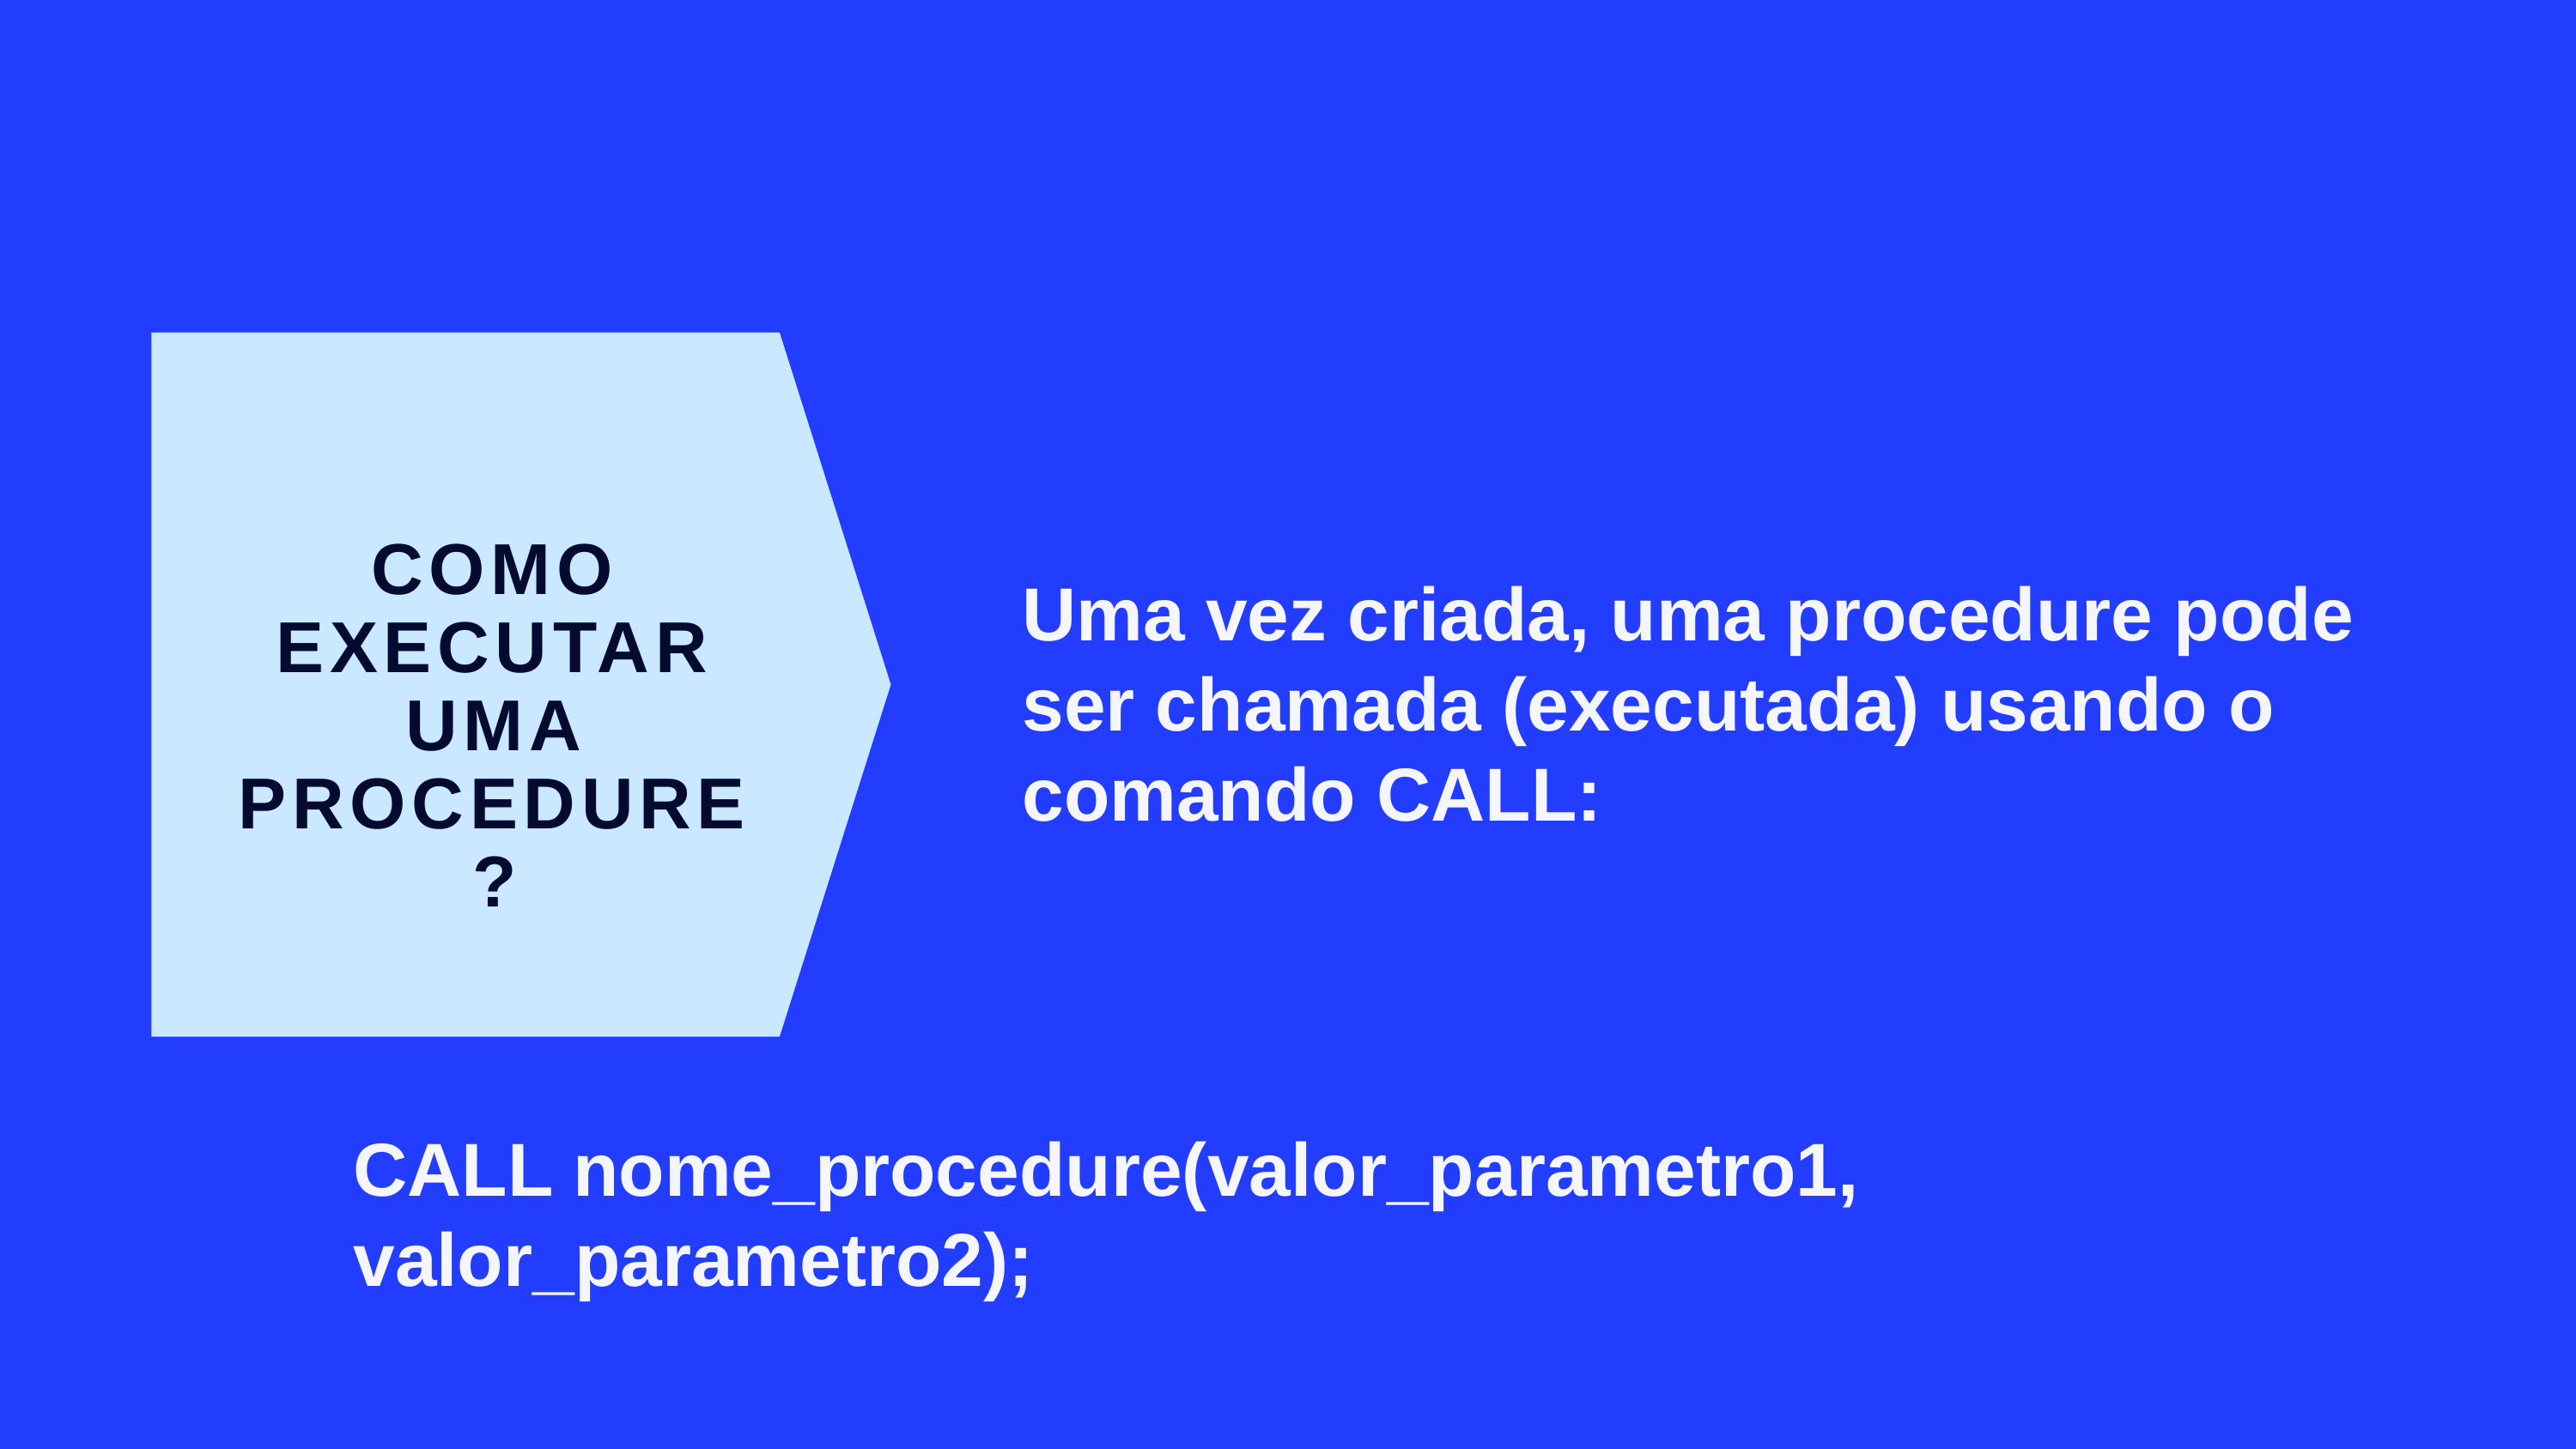

COMO EXECUTAR UMA PROCEDURE?
Uma vez criada, uma procedure pode ser chamada (executada) usando o comando CALL:
CALL nome_procedure(valor_parametro1, valor_parametro2);